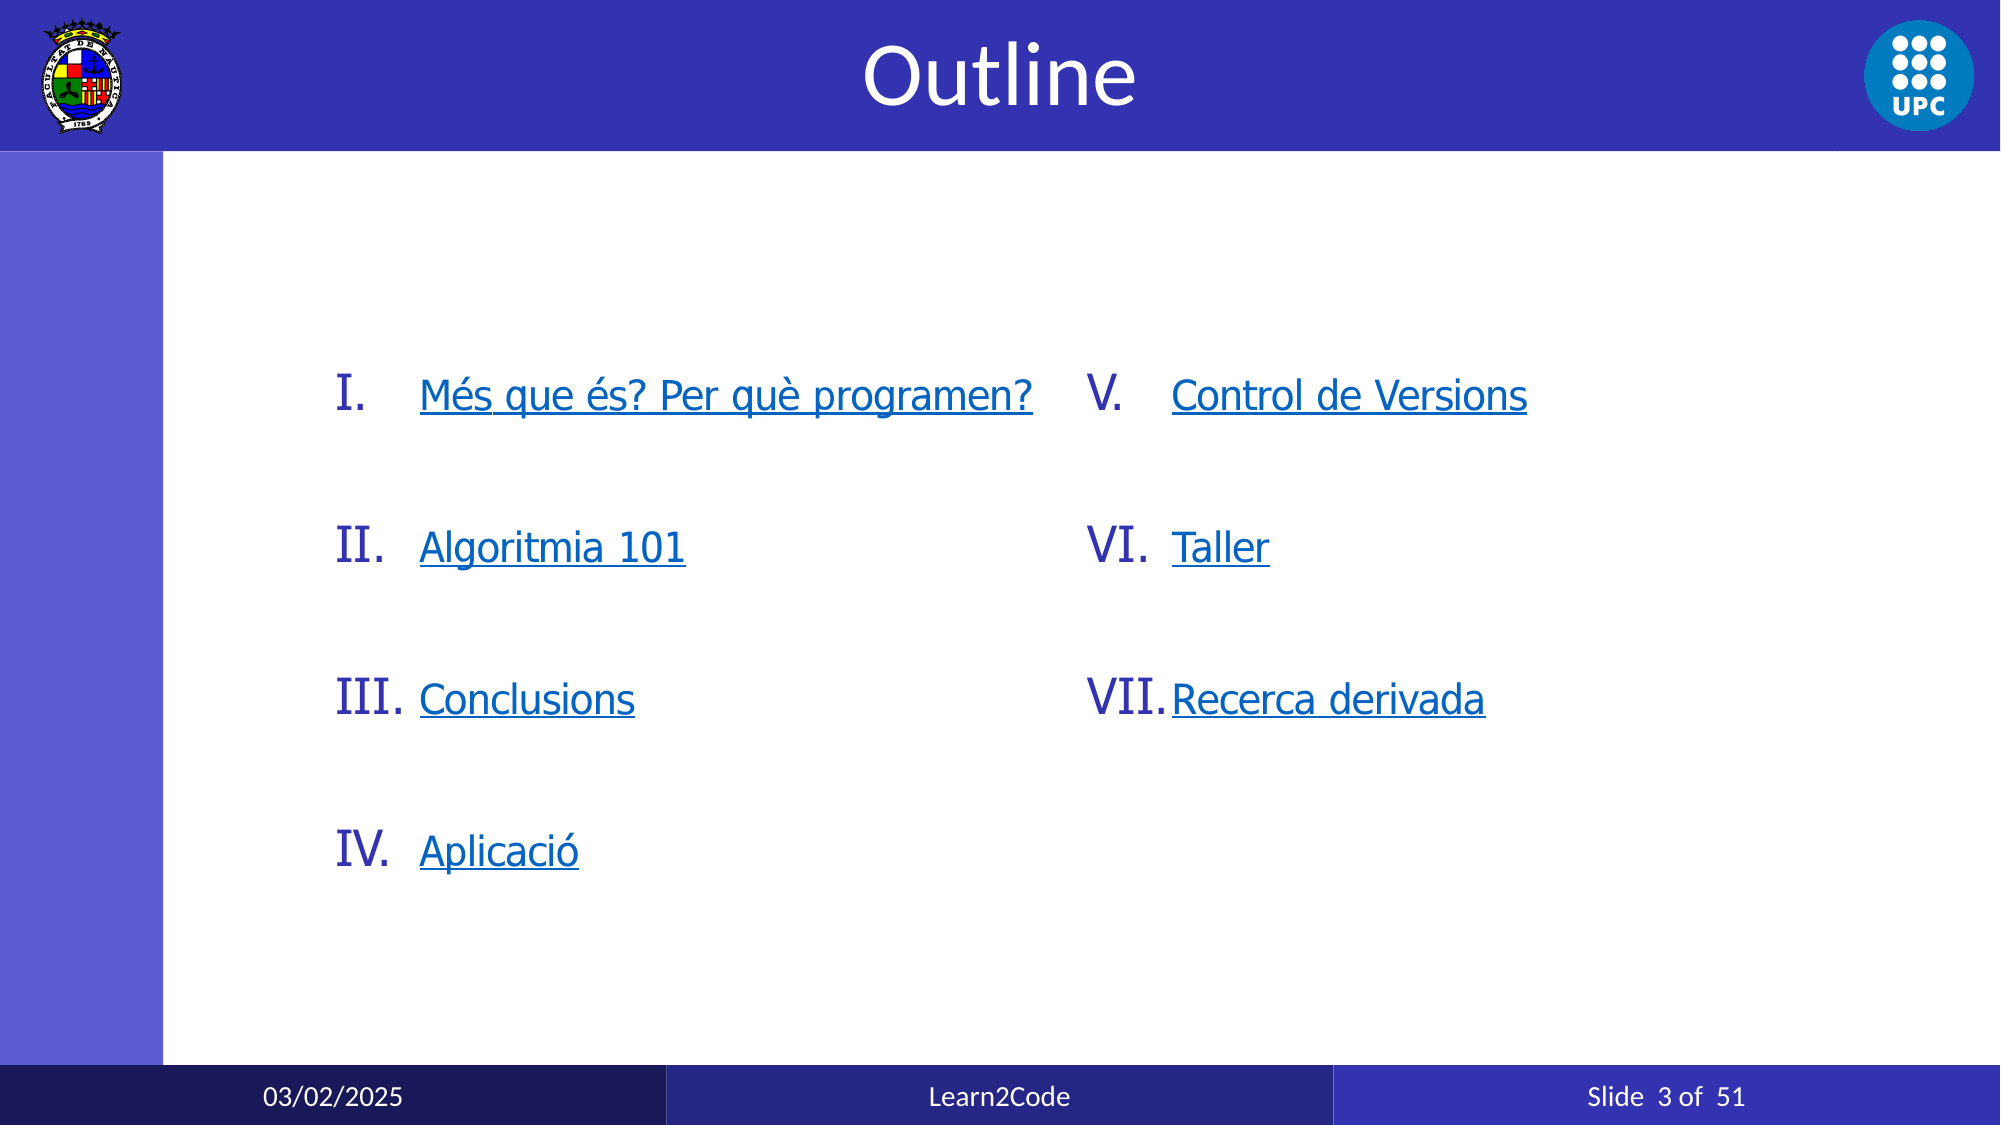

# Outline
Més que és? Per què programen?
Algoritmia 101
Conclusions
Aplicació
Control de Versions
Taller
Recerca derivada

Slide  3 of  51
03/02/2025
Learn2Code